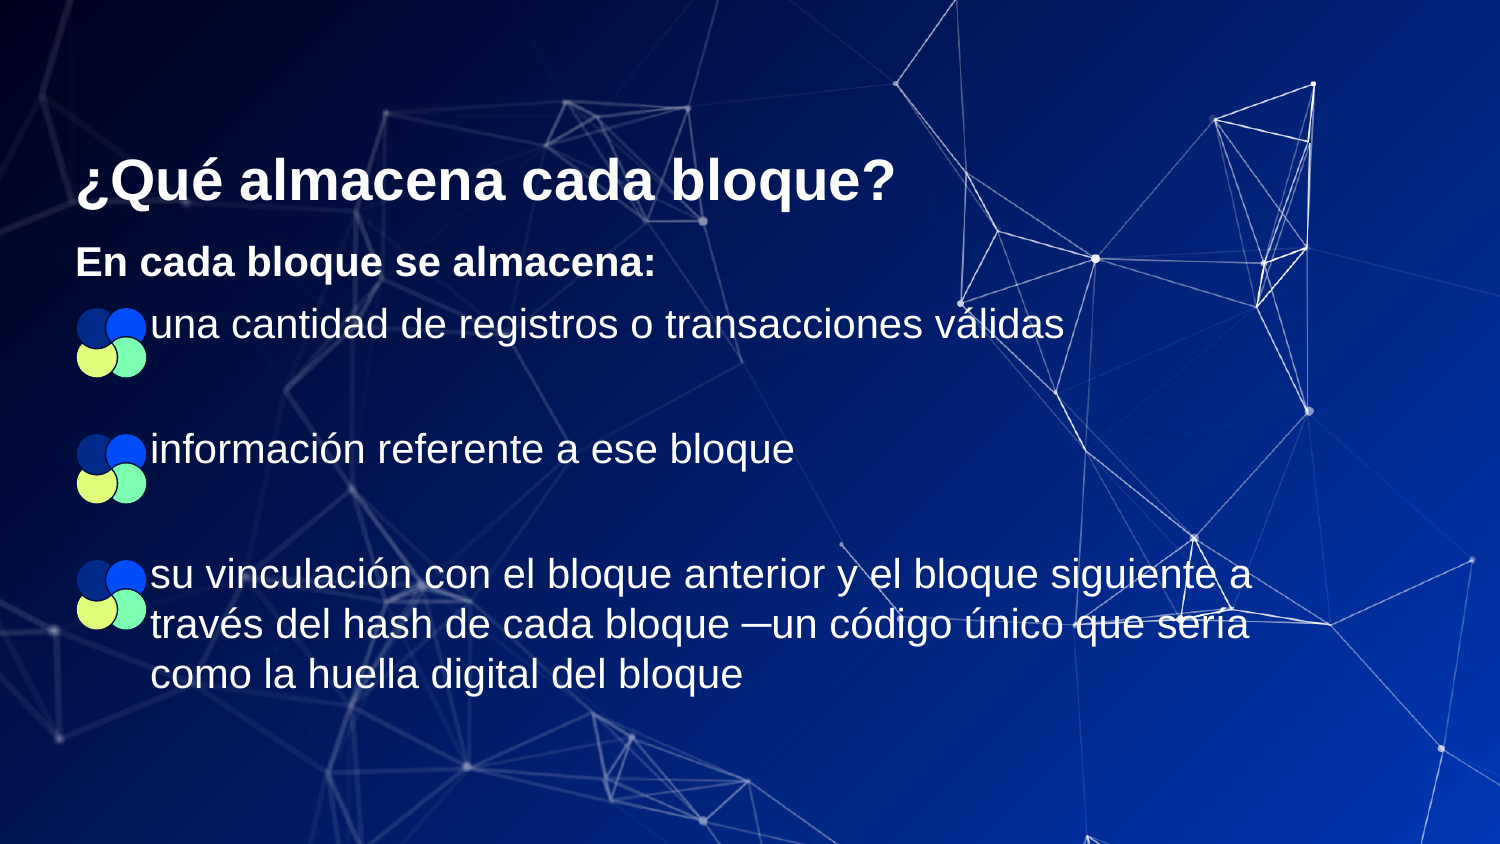

# ¿Qué almacena cada bloque?
En cada bloque se almacena:
una cantidad de registros o transacciones válidas

información referente a ese bloque

su vinculación con el bloque anterior y el bloque siguiente a través del hash de cada bloque ─un código único que sería como la huella digital del bloque

5